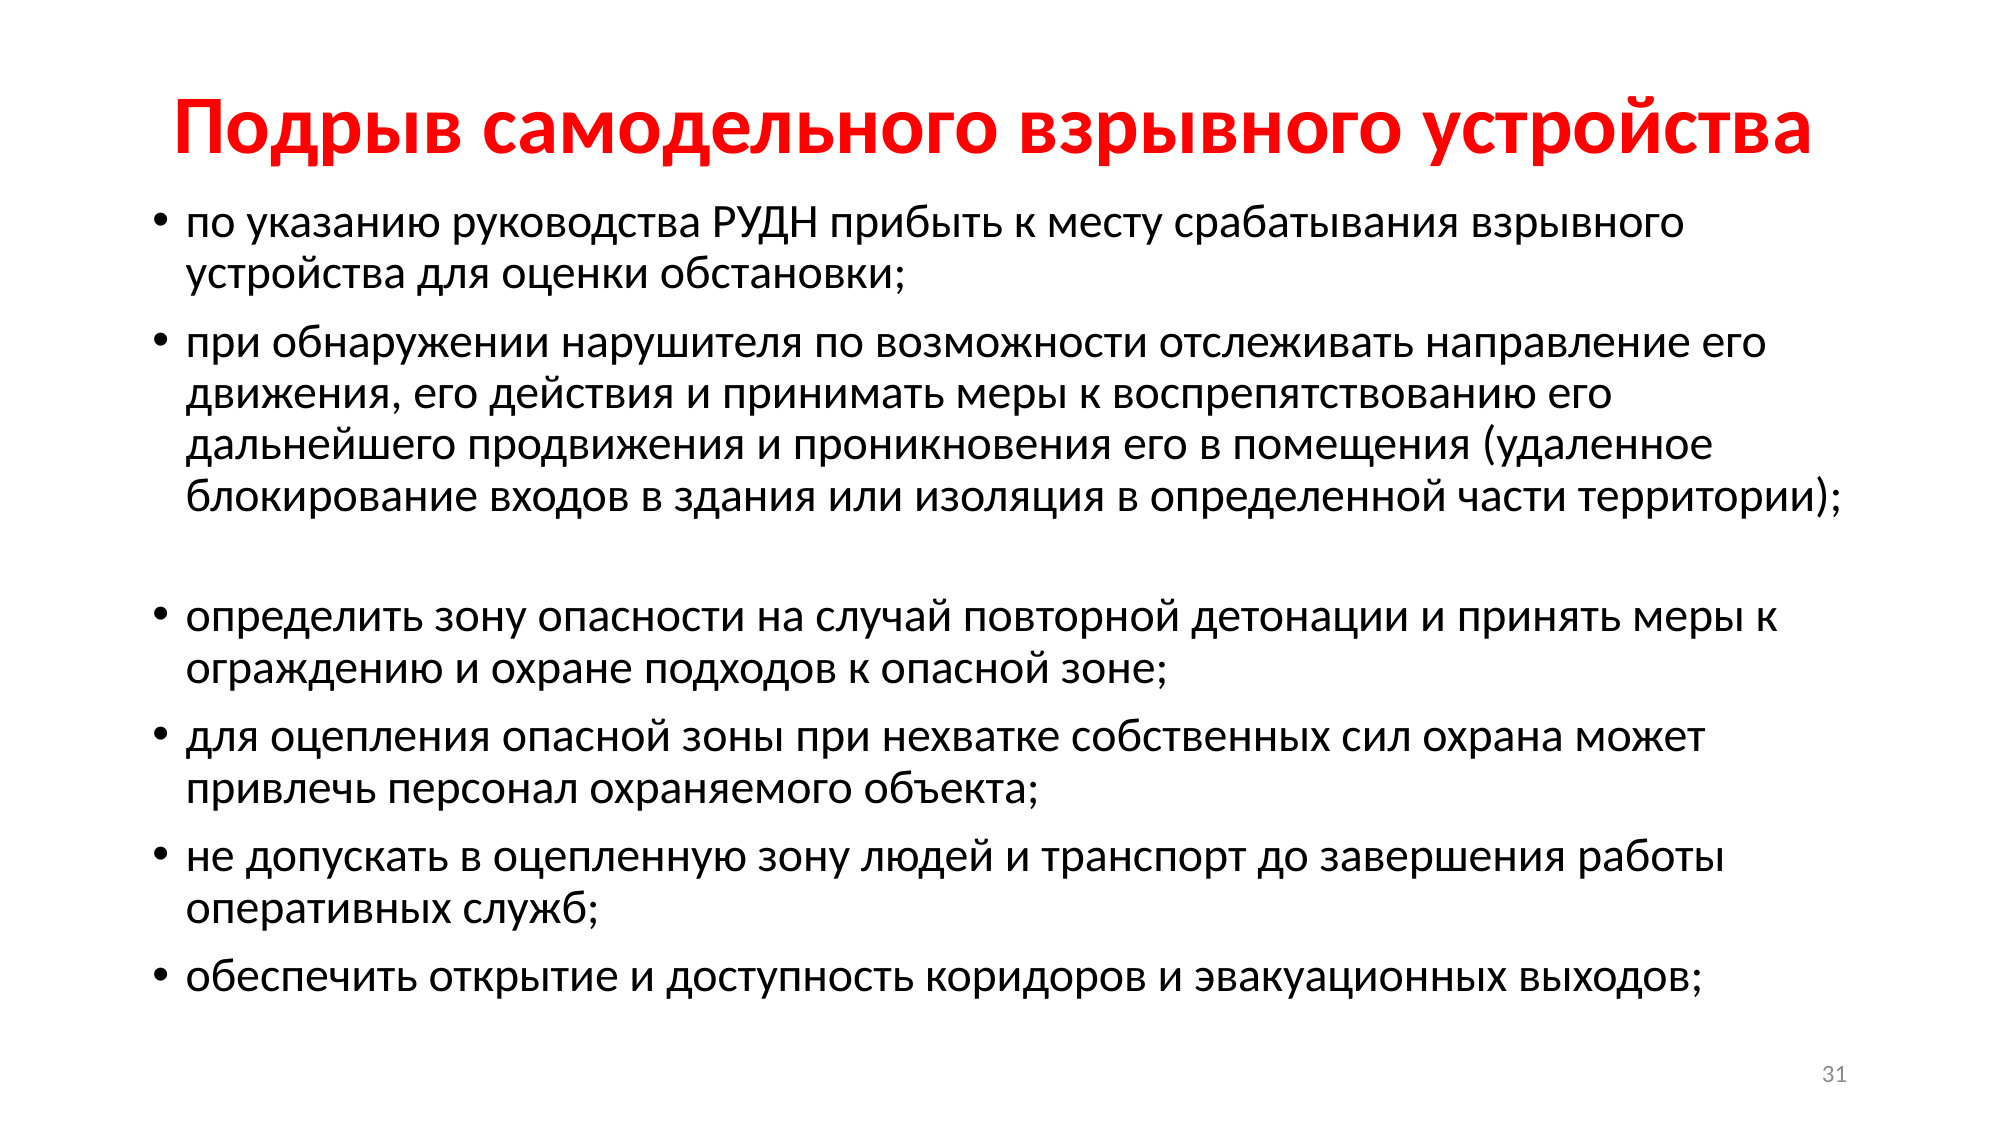

# Подрыв самодельного взрывного устройства
по указанию руководства РУДН прибыть к месту срабатывания взрывного устройства для оценки обстановки;
при обнаружении нарушителя по возможности отслеживать направление его движения, его действия и принимать меры к воспрепятствованию его дальнейшего продвижения и проникновения его в помещения (удаленное блокирование входов в здания или изоляция в определенной части территории);
определить зону опасности на случай повторной детонации и принять меры к ограждению и охране подходов к опасной зоне;
для оцепления опасной зоны при нехватке собственных сил охрана может привлечь персонал охраняемого объекта;
не допускать в оцепленную зону людей и транспорт до завершения работы оперативных служб;
обеспечить открытие и доступность коридоров и эвакуационных выходов;

31